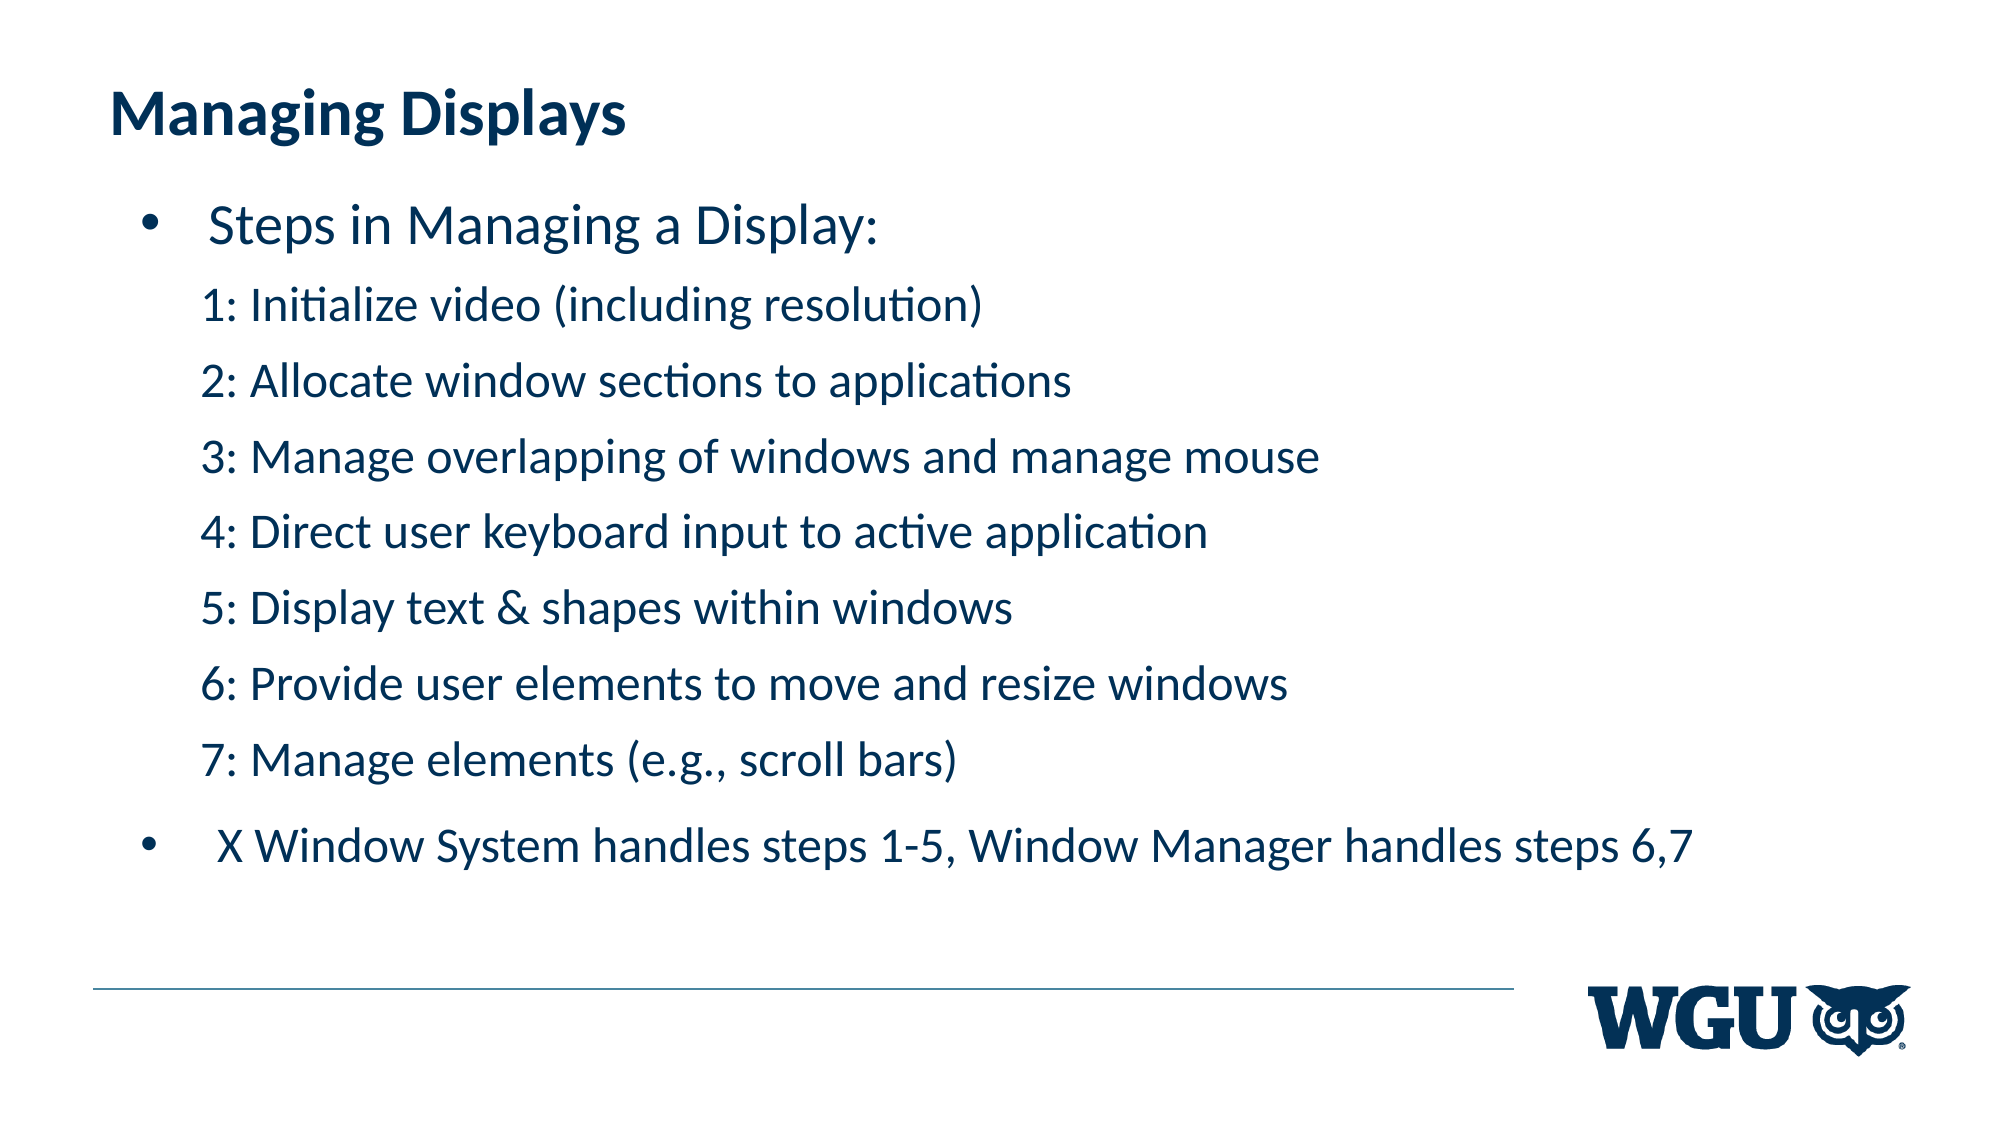

# Managing Displays
Steps in Managing a Display:
1: Initialize video (including resolution)
2: Allocate window sections to applications
3: Manage overlapping of windows and manage mouse
4: Direct user keyboard input to active application
5: Display text & shapes within windows
6: Provide user elements to move and resize windows
7: Manage elements (e.g., scroll bars)
X Window System handles steps 1-5, Window Manager handles steps 6,7